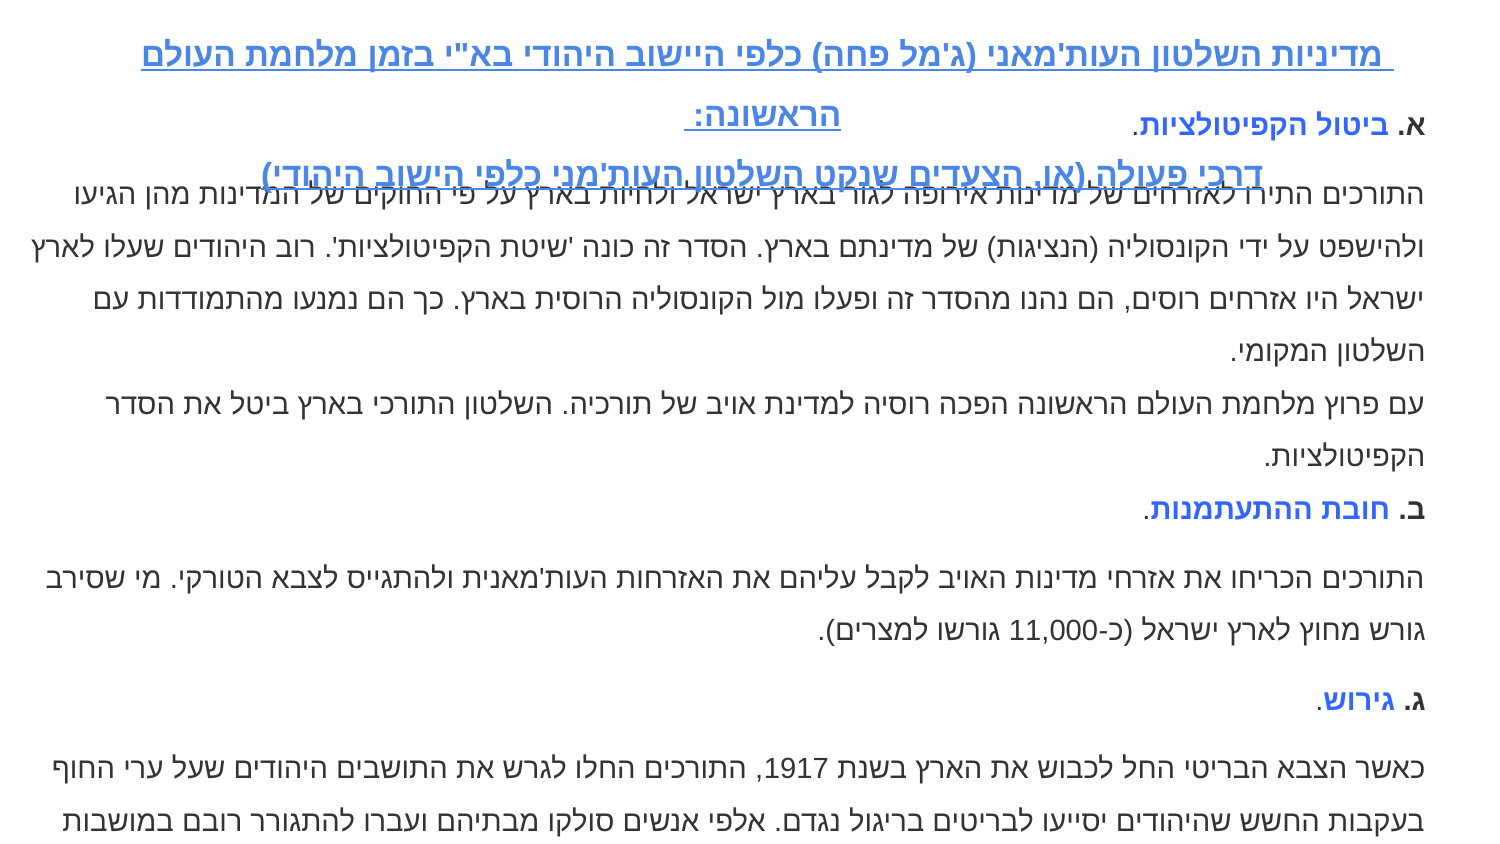

מדיניות השלטון העות'מאני (ג'מל פחה) כלפי היישוב היהודי בא"י בזמן מלחמת העולם הראשונה:
דרכי פעולה (או, הצעדים שנקט השלטון העות'מני כלפי הישוב היהודי)

א. ביטול הקפיטולציות.
התורכים התירו לאזרחים של מדינות אירופה לגור בארץ ישראל ולחיות בארץ על פי החוקים של המדינות מהן הגיעו ולהישפט על ידי הקונסוליה (הנציגות) של מדינתם בארץ. הסדר זה כונה 'שיטת הקפיטולציות'. רוב היהודים שעלו לארץ ישראל היו אזרחים רוסים, הם נהנו מהסדר זה ופעלו מול הקונסוליה הרוסית בארץ. כך הם נמנעו מהתמודדות עם השלטון המקומי.
עם פרוץ מלחמת העולם הראשונה הפכה רוסיה למדינת אויב של תורכיה. השלטון התורכי בארץ ביטל את הסדר הקפיטולציות.
ב. חובת ההתעתמנות.
התורכים הכריחו את אזרחי מדינות האויב לקבל עליהם את האזרחות העות'מאנית ולהתגייס לצבא הטורקי. מי שסירב גורש מחוץ לארץ ישראל (כ-11,000 גורשו למצרים).
ג. גירוש.
כאשר הצבא הבריטי החל לכבוש את הארץ בשנת 1917, התורכים החלו לגרש את התושבים היהודים שעל ערי החוף בעקבות החשש שהיהודים יסייעו לבריטים בריגול נגדם. אלפי אנשים סולקו מבתיהם ועברו להתגורר רובם במושבות הגליל, חלקם במושבה כפר סבא ואחרים לירושלים. אנשים אלו נשארו ללא בית, עבודה ותנאי מחיה בסיסיים.